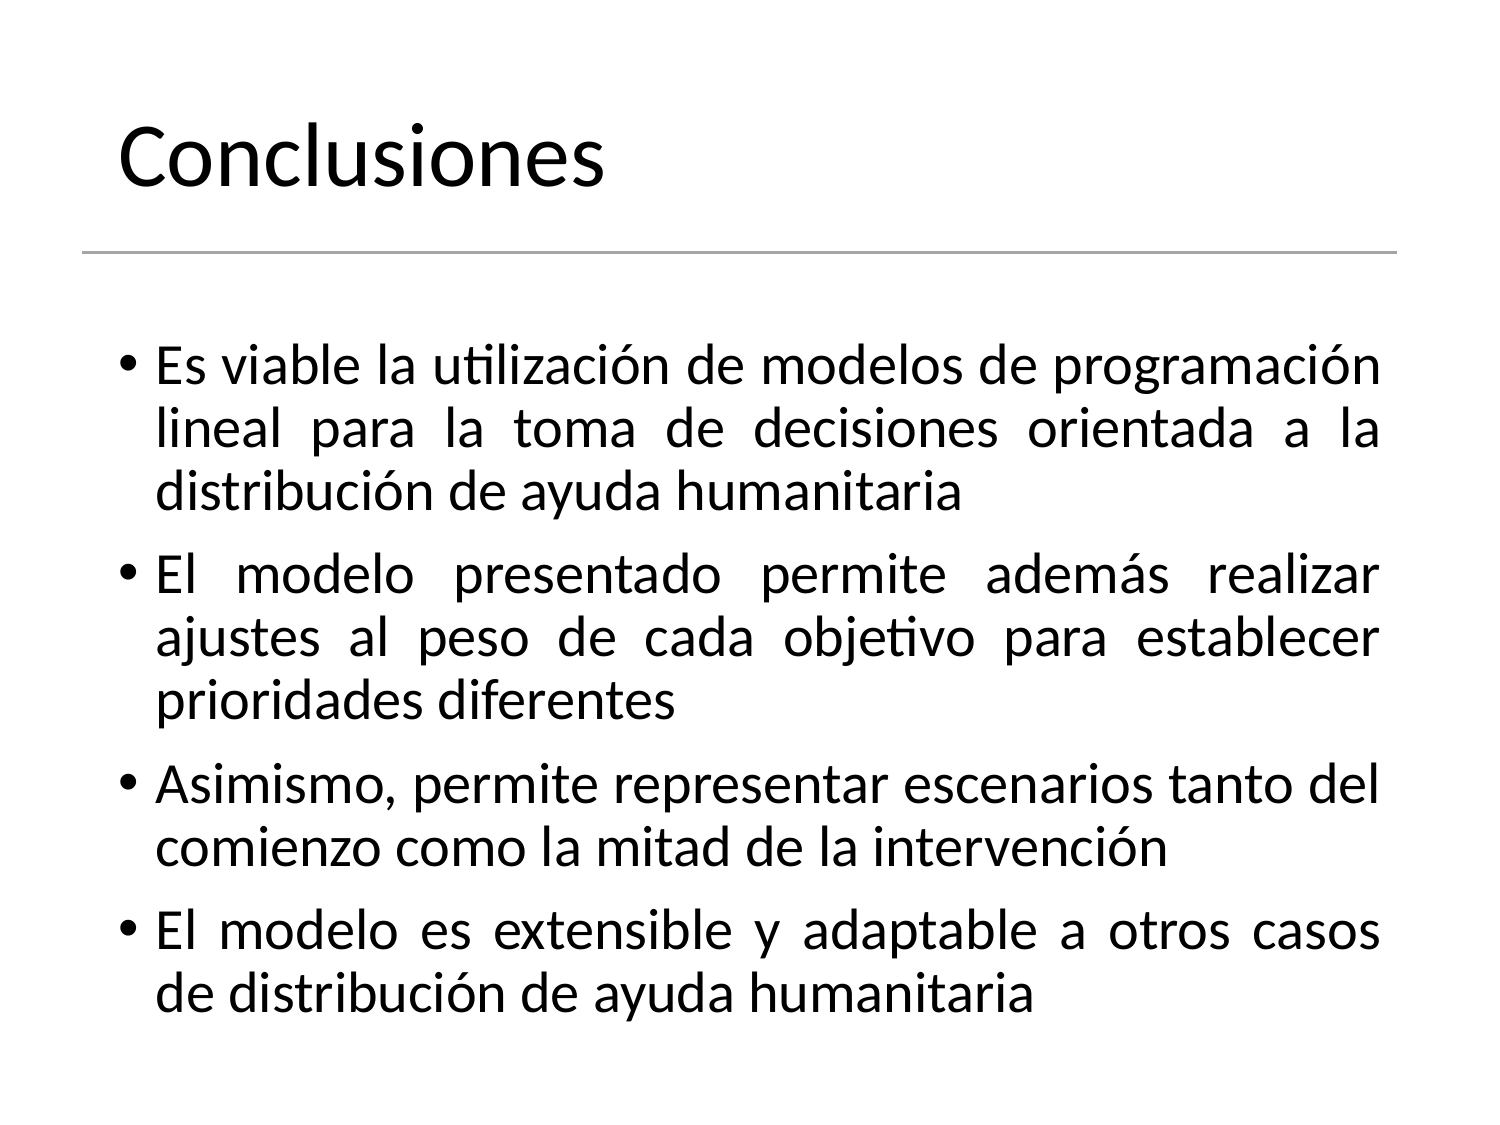

# Conclusiones
Es viable la utilización de modelos de programación lineal para la toma de decisiones orientada a la distribución de ayuda humanitaria
El modelo presentado permite además realizar ajustes al peso de cada objetivo para establecer prioridades diferentes
Asimismo, permite representar escenarios tanto del comienzo como la mitad de la intervención
El modelo es extensible y adaptable a otros casos de distribución de ayuda humanitaria